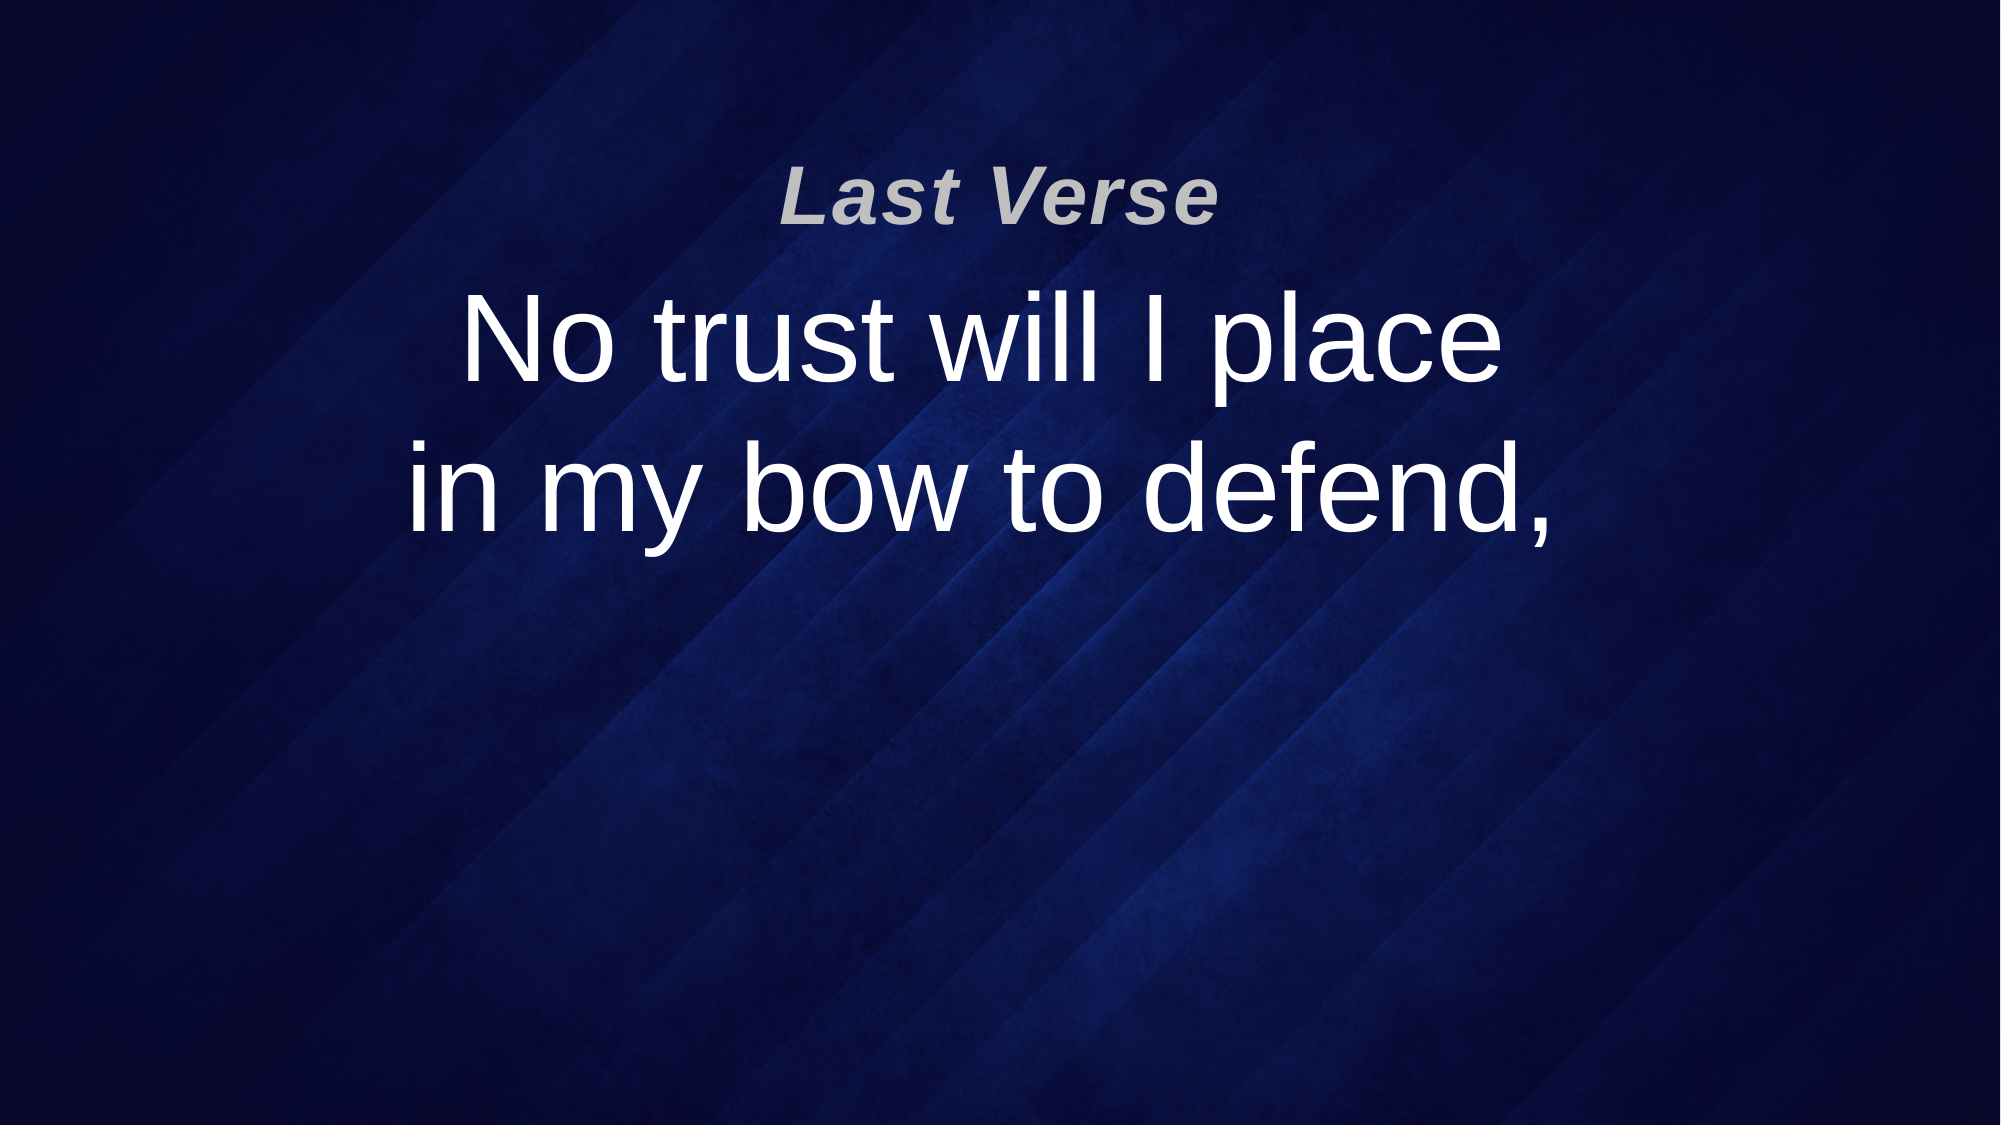

Last Verse
# No trust will I place in my bow to defend,